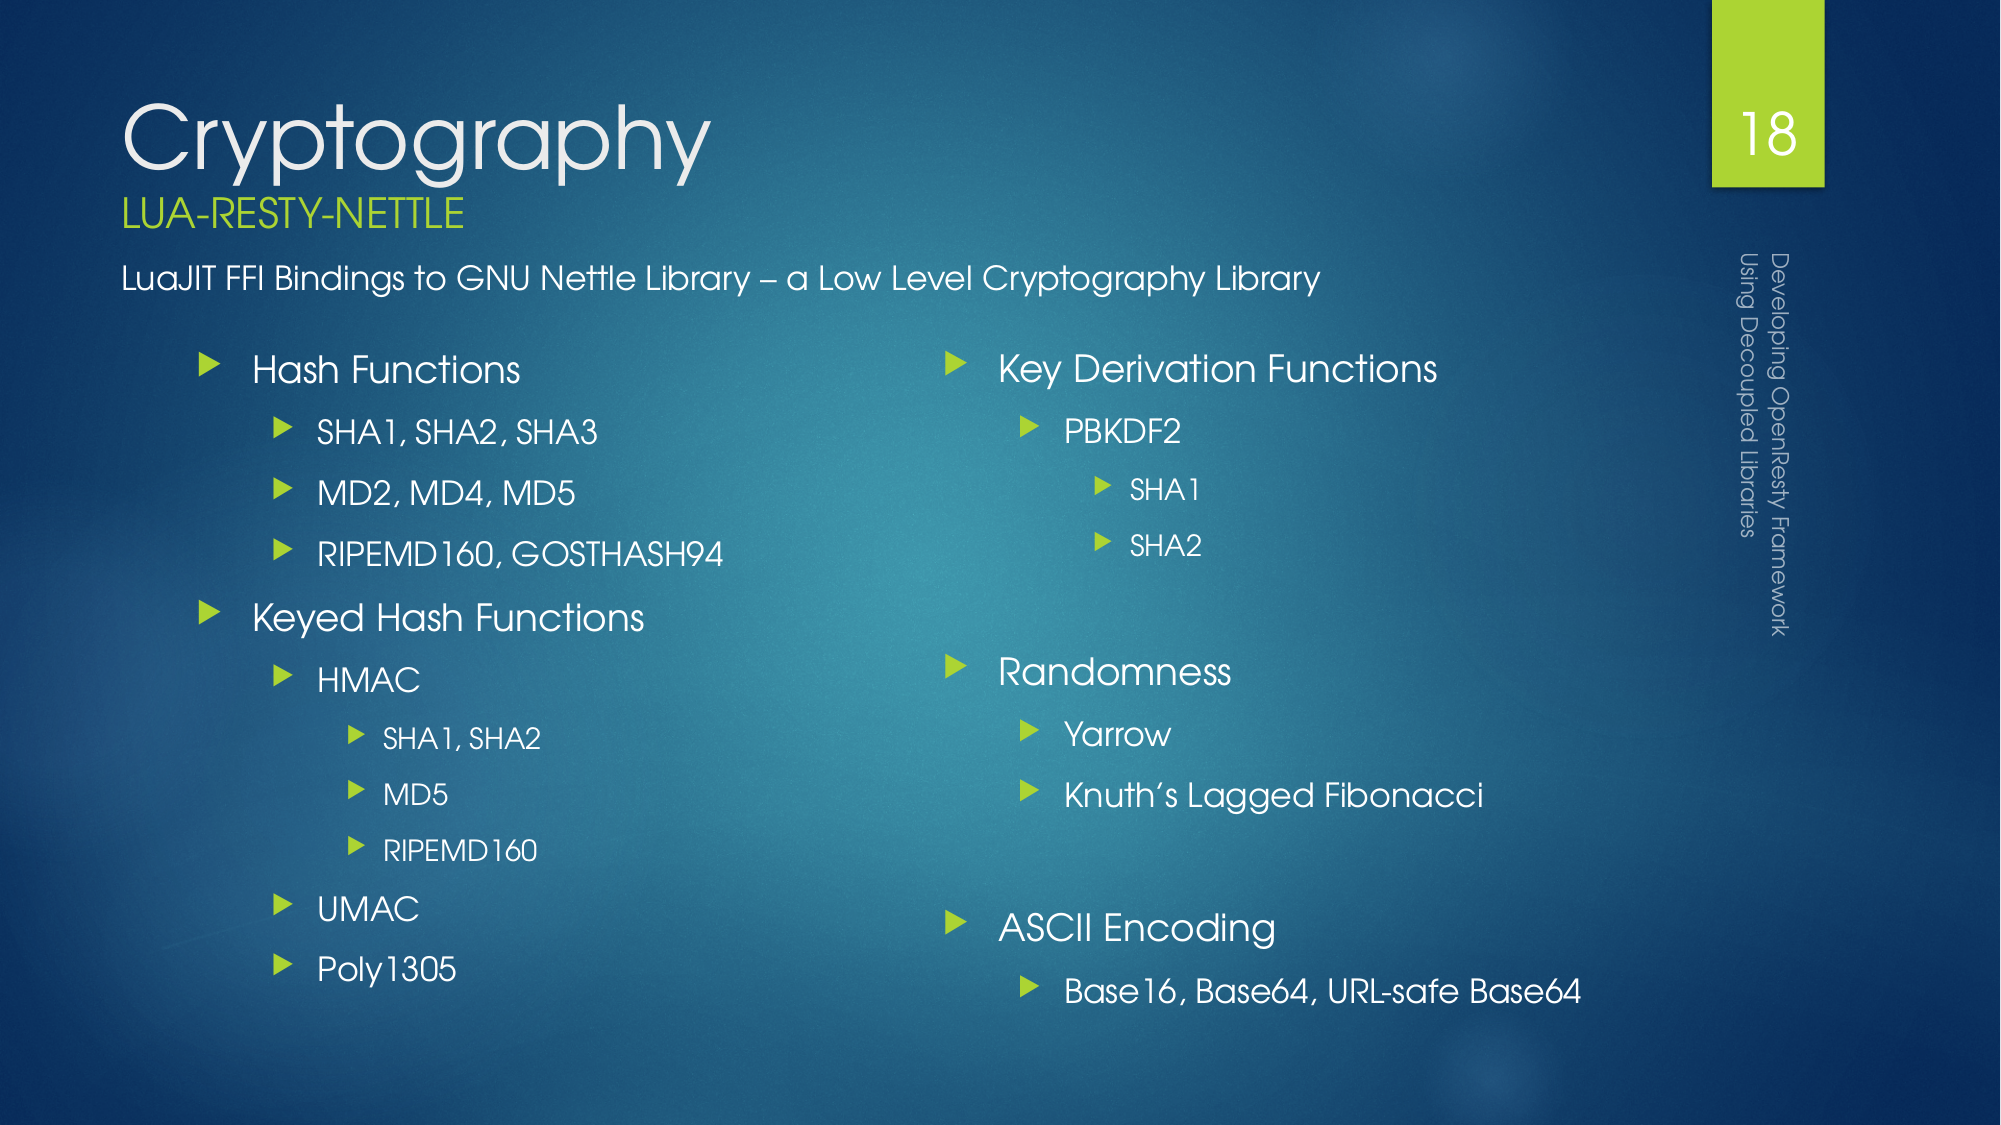

18
# Cryptography lua-resty-nettle LuaJIT FFI Bindings to GNU Nettle Library – a Low Level Cryptography Library
Key Derivation Functions
PBKDF2
SHA1
SHA2

Randomness
Yarrow
Knuth’s Lagged Fibonacci

ASCII Encoding
Base16, Base64, URL-safe Base64
Hash Functions
SHA1, SHA2, SHA3
MD2, MD4, MD5
RIPEMD160, GOSTHASH94
Keyed Hash Functions
HMAC
SHA1, SHA2
MD5
RIPEMD160
UMAC
Poly1305
Developing OpenResty Framework
Using Decoupled Libraries